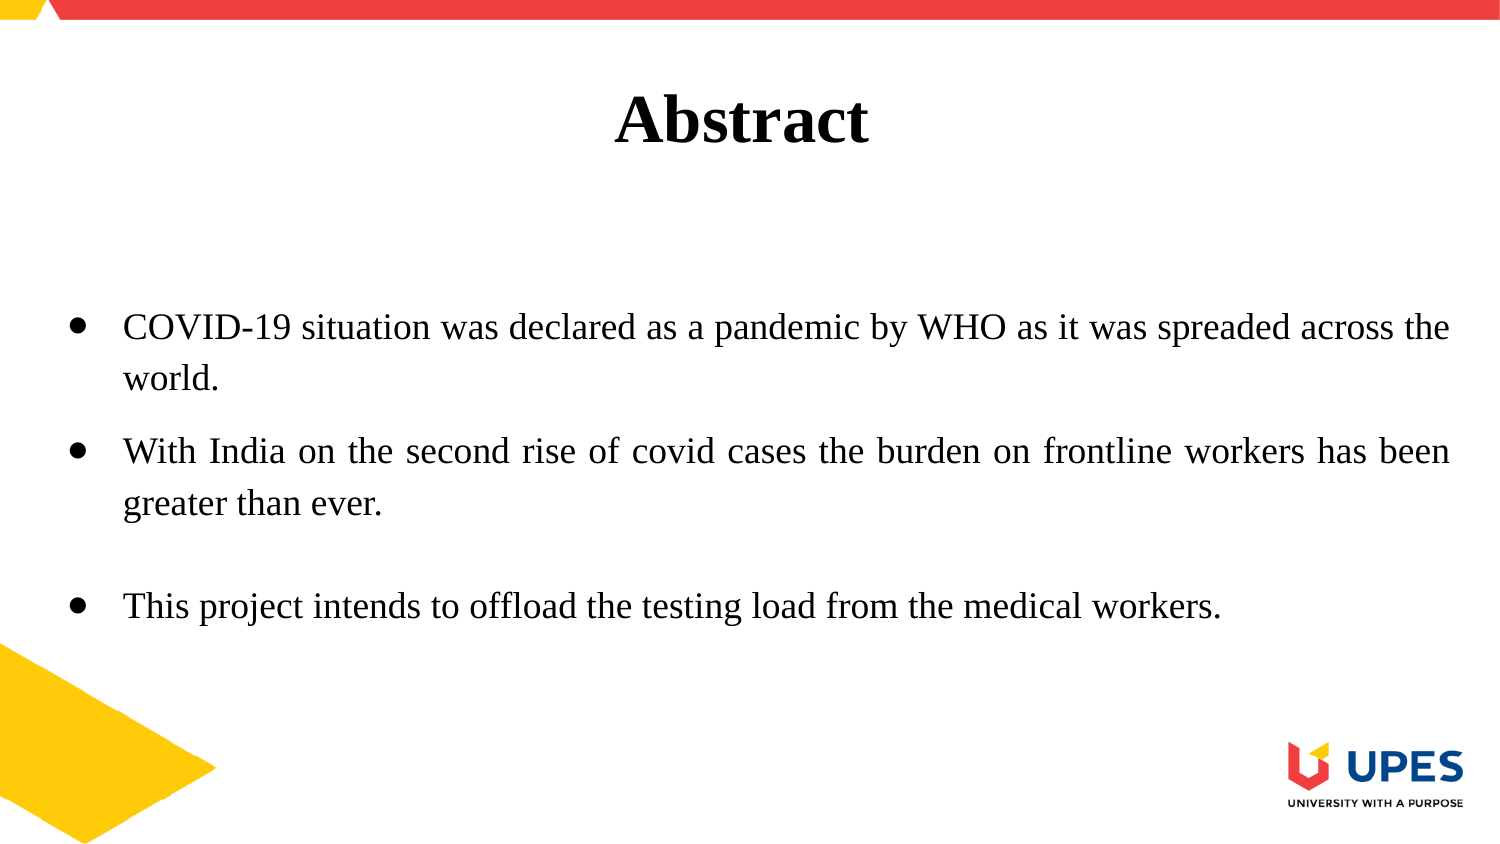

# Abstract
COVID-19 situation was declared as a pandemic by WHO as it was spreaded across the world.
With India on the second rise of covid cases the burden on frontline workers has been greater than ever.

This project intends to offload the testing load from the medical workers.